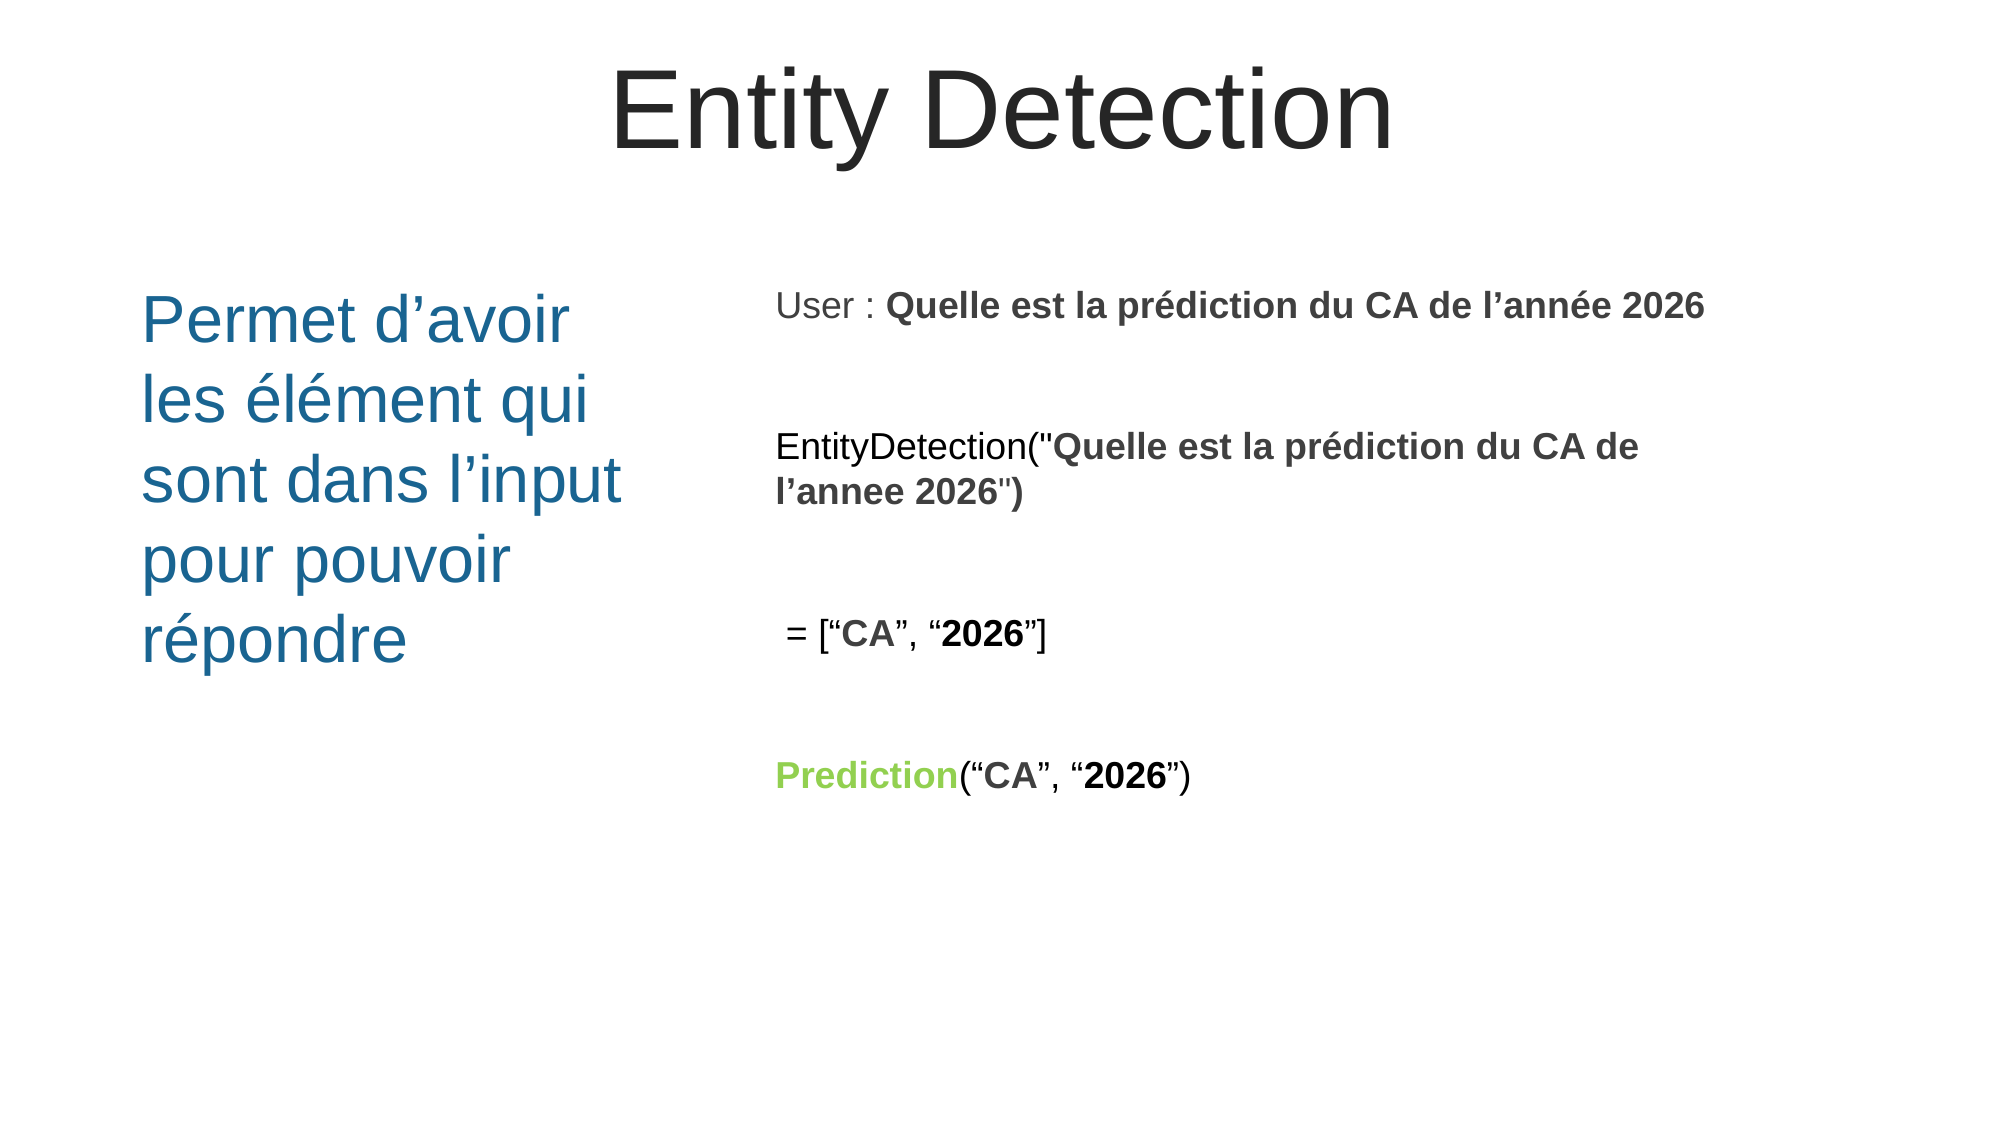

Entity Detection
Permet d’avoir les élément qui sont dans l’input pour pouvoir répondre
User : Quelle est la prédiction du CA de l’année 2026
EntityDetection("Quelle est la prédiction du CA de l’annee 2026")
 = [“CA”, “2026”]
Prediction(“CA”, “2026”)